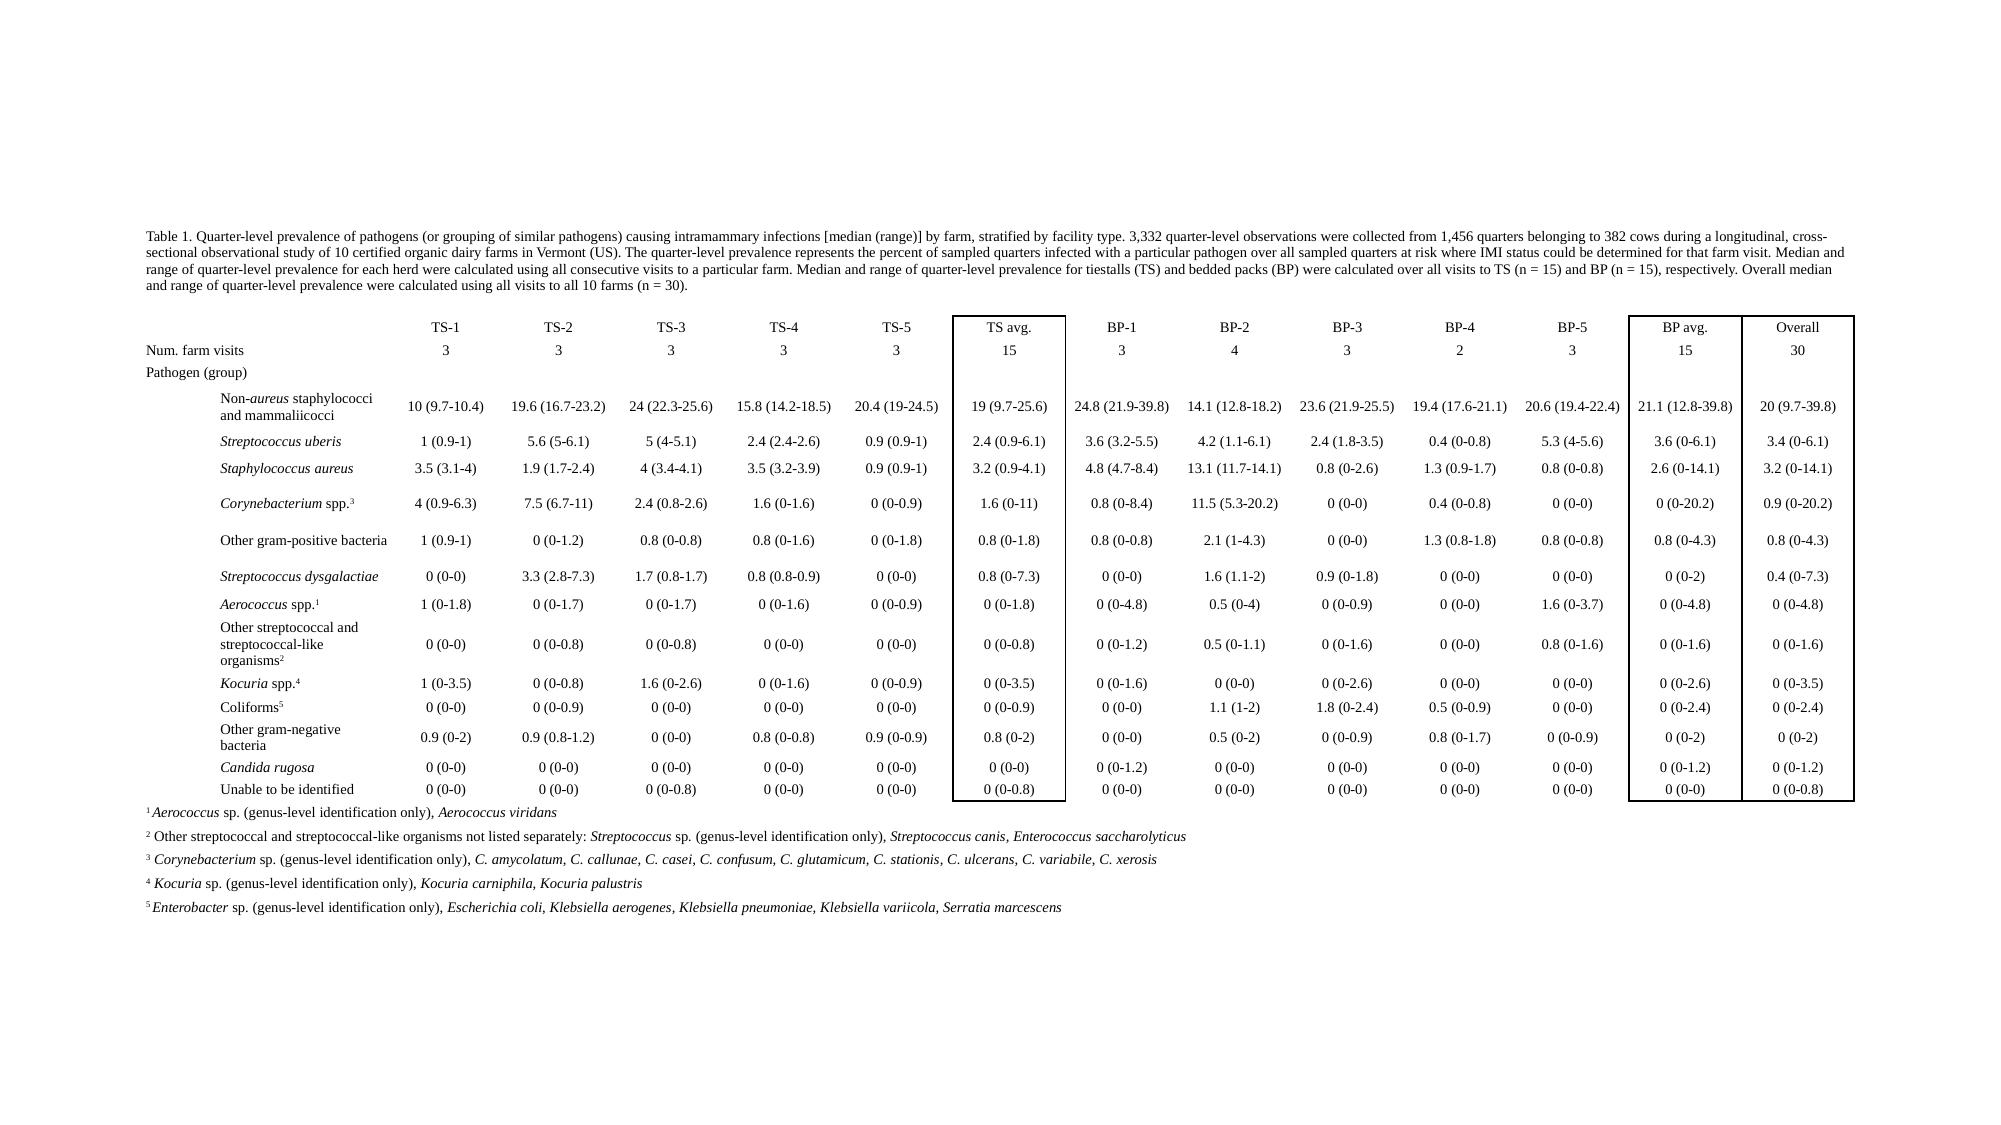

| Table 1. Quarter-level prevalence of pathogens (or grouping of similar pathogens) causing intramammary infections [median (range)] by farm, stratified by facility type. 3,332 quarter-level observations were collected from 1,456 quarters belonging to 382 cows during a longitudinal, cross-sectional observational study of 10 certified organic dairy farms in Vermont (US). The quarter-level prevalence represents the percent of sampled quarters infected with a particular pathogen over all sampled quarters at risk where IMI status could be determined for that farm visit. Median and range of quarter-level prevalence for each herd were calculated using all consecutive visits to a particular farm. Median and range of quarter-level prevalence for tiestalls (TS) and bedded packs (BP) were calculated over all visits to TS (n = 15) and BP (n = 15), respectively. Overall median and range of quarter-level prevalence were calculated using all visits to all 10 farms (n = 30). |  |  |  |  |  |  |  |  |  |  |  |  |  |  |
| --- | --- | --- | --- | --- | --- | --- | --- | --- | --- | --- | --- | --- | --- | --- |
|  |  | TS-1 | TS-2 | TS-3 | TS-4 | TS-5 | TS avg. | BP-1 | BP-2 | BP-3 | BP-4 | BP-5 | BP avg. | Overall |
| Num. farm visits |  | 3 | 3 | 3 | 3 | 3 | 15 | 3 | 4 | 3 | 2 | 3 | 15 | 30 |
| Pathogen (group) |  |  |  |  |  |  |  |  |  |  |  |  |  |  |
|  | Non-aureus staphylococci and mammaliicocci | 10 (9.7-10.4) | 19.6 (16.7-23.2) | 24 (22.3-25.6) | 15.8 (14.2-18.5) | 20.4 (19-24.5) | 19 (9.7-25.6) | 24.8 (21.9-39.8) | 14.1 (12.8-18.2) | 23.6 (21.9-25.5) | 19.4 (17.6-21.1) | 20.6 (19.4-22.4) | 21.1 (12.8-39.8) | 20 (9.7-39.8) |
|  | Streptococcus uberis | 1 (0.9-1) | 5.6 (5-6.1) | 5 (4-5.1) | 2.4 (2.4-2.6) | 0.9 (0.9-1) | 2.4 (0.9-6.1) | 3.6 (3.2-5.5) | 4.2 (1.1-6.1) | 2.4 (1.8-3.5) | 0.4 (0-0.8) | 5.3 (4-5.6) | 3.6 (0-6.1) | 3.4 (0-6.1) |
|  | Staphylococcus aureus | 3.5 (3.1-4) | 1.9 (1.7-2.4) | 4 (3.4-4.1) | 3.5 (3.2-3.9) | 0.9 (0.9-1) | 3.2 (0.9-4.1) | 4.8 (4.7-8.4) | 13.1 (11.7-14.1) | 0.8 (0-2.6) | 1.3 (0.9-1.7) | 0.8 (0-0.8) | 2.6 (0-14.1) | 3.2 (0-14.1) |
|  | Corynebacterium spp.3 | 4 (0.9-6.3) | 7.5 (6.7-11) | 2.4 (0.8-2.6) | 1.6 (0-1.6) | 0 (0-0.9) | 1.6 (0-11) | 0.8 (0-8.4) | 11.5 (5.3-20.2) | 0 (0-0) | 0.4 (0-0.8) | 0 (0-0) | 0 (0-20.2) | 0.9 (0-20.2) |
|  | Other gram-positive bacteria | 1 (0.9-1) | 0 (0-1.2) | 0.8 (0-0.8) | 0.8 (0-1.6) | 0 (0-1.8) | 0.8 (0-1.8) | 0.8 (0-0.8) | 2.1 (1-4.3) | 0 (0-0) | 1.3 (0.8-1.8) | 0.8 (0-0.8) | 0.8 (0-4.3) | 0.8 (0-4.3) |
|  | Streptococcus dysgalactiae | 0 (0-0) | 3.3 (2.8-7.3) | 1.7 (0.8-1.7) | 0.8 (0.8-0.9) | 0 (0-0) | 0.8 (0-7.3) | 0 (0-0) | 1.6 (1.1-2) | 0.9 (0-1.8) | 0 (0-0) | 0 (0-0) | 0 (0-2) | 0.4 (0-7.3) |
|  | Aerococcus spp.1 | 1 (0-1.8) | 0 (0-1.7) | 0 (0-1.7) | 0 (0-1.6) | 0 (0-0.9) | 0 (0-1.8) | 0 (0-4.8) | 0.5 (0-4) | 0 (0-0.9) | 0 (0-0) | 1.6 (0-3.7) | 0 (0-4.8) | 0 (0-4.8) |
|  | Other streptococcal and streptococcal-like organisms2 | 0 (0-0) | 0 (0-0.8) | 0 (0-0.8) | 0 (0-0) | 0 (0-0) | 0 (0-0.8) | 0 (0-1.2) | 0.5 (0-1.1) | 0 (0-1.6) | 0 (0-0) | 0.8 (0-1.6) | 0 (0-1.6) | 0 (0-1.6) |
|  | Kocuria spp.4 | 1 (0-3.5) | 0 (0-0.8) | 1.6 (0-2.6) | 0 (0-1.6) | 0 (0-0.9) | 0 (0-3.5) | 0 (0-1.6) | 0 (0-0) | 0 (0-2.6) | 0 (0-0) | 0 (0-0) | 0 (0-2.6) | 0 (0-3.5) |
|  | Coliforms5 | 0 (0-0) | 0 (0-0.9) | 0 (0-0) | 0 (0-0) | 0 (0-0) | 0 (0-0.9) | 0 (0-0) | 1.1 (1-2) | 1.8 (0-2.4) | 0.5 (0-0.9) | 0 (0-0) | 0 (0-2.4) | 0 (0-2.4) |
|  | Other gram-negative bacteria | 0.9 (0-2) | 0.9 (0.8-1.2) | 0 (0-0) | 0.8 (0-0.8) | 0.9 (0-0.9) | 0.8 (0-2) | 0 (0-0) | 0.5 (0-2) | 0 (0-0.9) | 0.8 (0-1.7) | 0 (0-0.9) | 0 (0-2) | 0 (0-2) |
|  | Candida rugosa | 0 (0-0) | 0 (0-0) | 0 (0-0) | 0 (0-0) | 0 (0-0) | 0 (0-0) | 0 (0-1.2) | 0 (0-0) | 0 (0-0) | 0 (0-0) | 0 (0-0) | 0 (0-1.2) | 0 (0-1.2) |
|  | Unable to be identified | 0 (0-0) | 0 (0-0) | 0 (0-0.8) | 0 (0-0) | 0 (0-0) | 0 (0-0.8) | 0 (0-0) | 0 (0-0) | 0 (0-0) | 0 (0-0) | 0 (0-0) | 0 (0-0) | 0 (0-0.8) |
| 1 Aerococcus sp. (genus-level identification only), Aerococcus viridans |  |  |  |  |  |  |  |  |  |  |  |  |  |  |
| 2 Other streptococcal and streptococcal-like organisms not listed separately: Streptococcus sp. (genus-level identification only), Streptococcus canis, Enterococcus saccharolyticus |  |  |  |  |  |  |  |  |  |  |  |  |  |  |
| 3 Corynebacterium sp. (genus-level identification only), C. amycolatum, C. callunae, C. casei, C. confusum, C. glutamicum, C. stationis, C. ulcerans, C. variabile, C. xerosis |  |  |  |  |  |  |  |  |  |  |  |  |  |  |
| 4 Kocuria sp. (genus-level identification only), Kocuria carniphila, Kocuria palustris |  |  |  |  |  |  |  |  |  |  |  |  |  |  |
| 5 Enterobacter sp. (genus-level identification only), Escherichia coli, Klebsiella aerogenes, Klebsiella pneumoniae, Klebsiella variicola, Serratia marcescens |  |  |  |  |  |  |  |  |  |  |  |  |  |  |